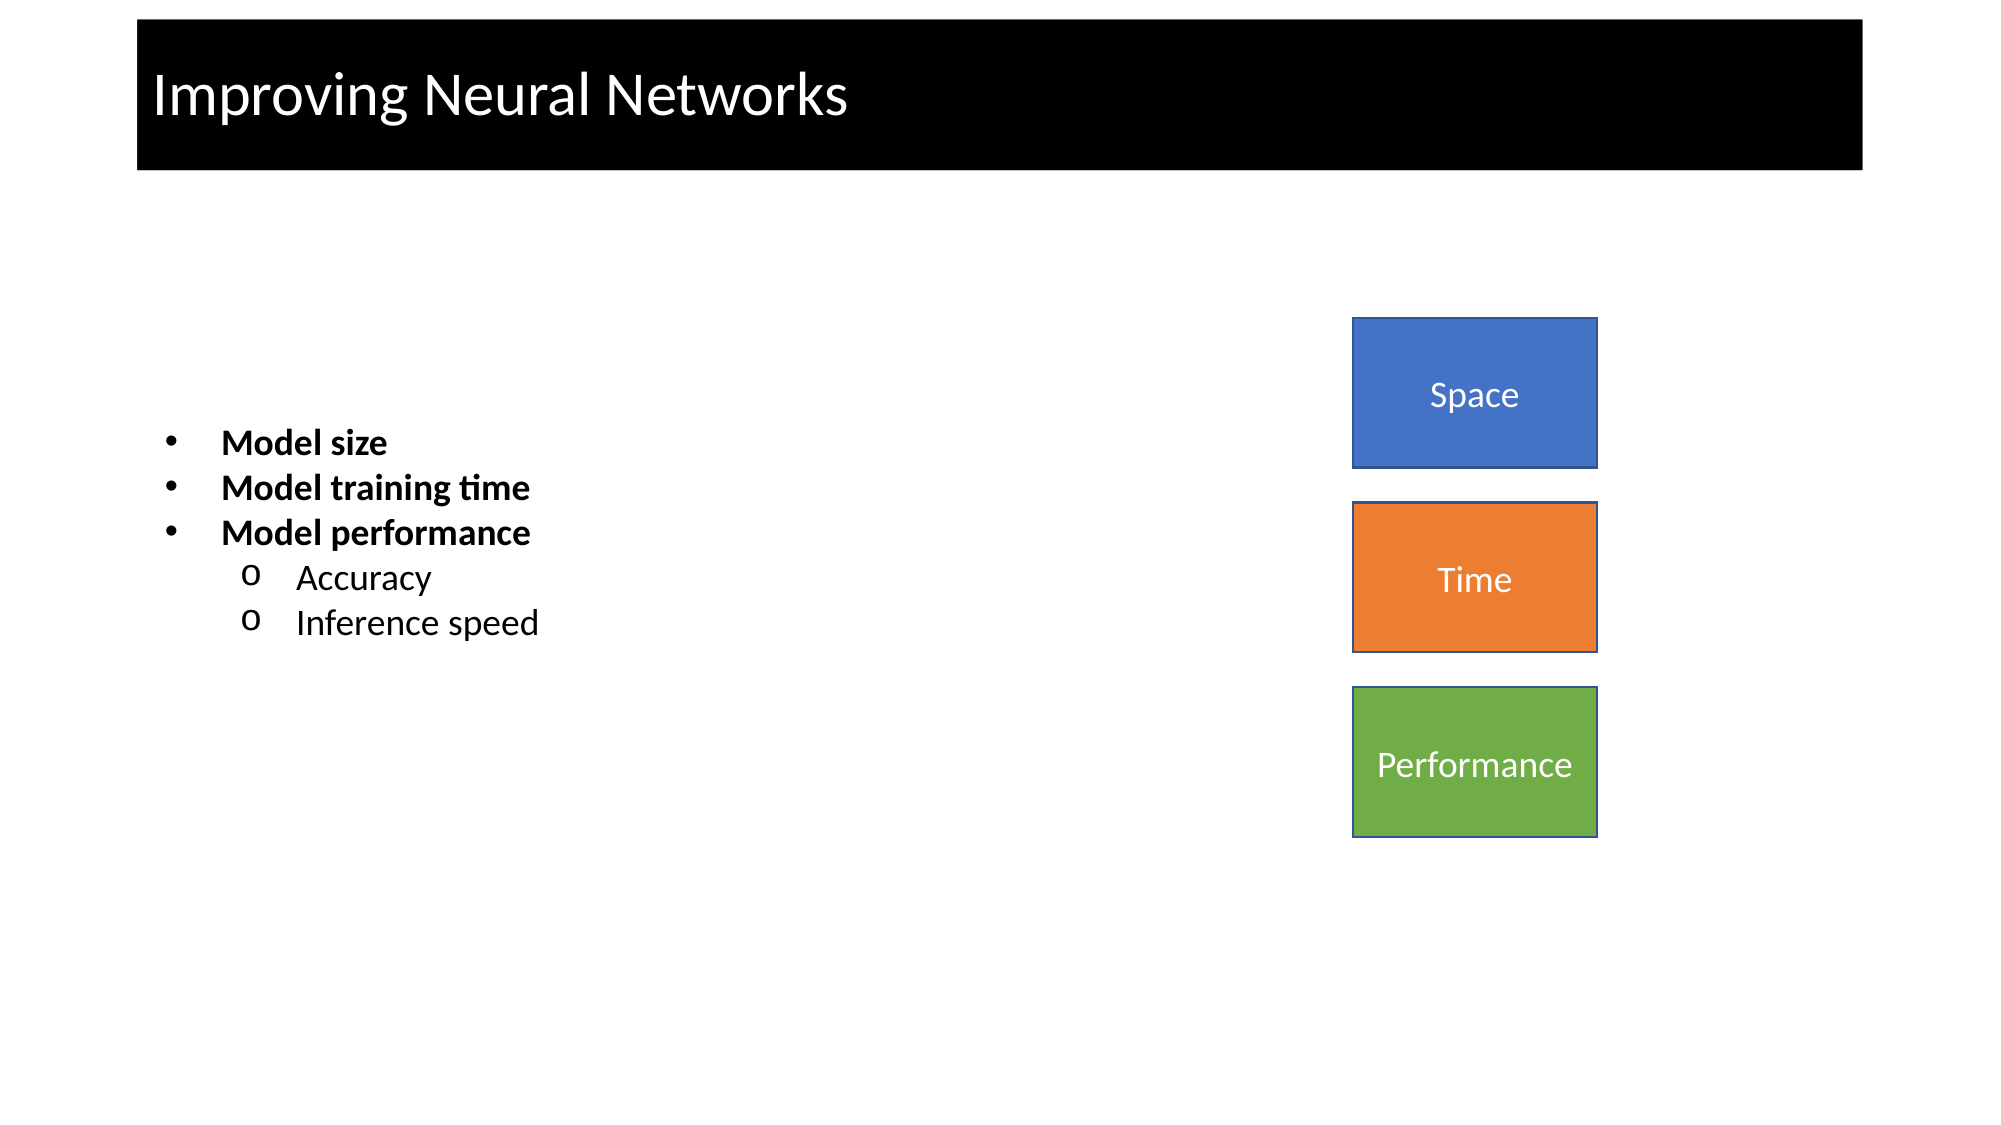

# Multi-class Classification
Improving Neural Networks
Space
Model size
Model training time
Model performance
Accuracy
Inference speed

Time
Performance